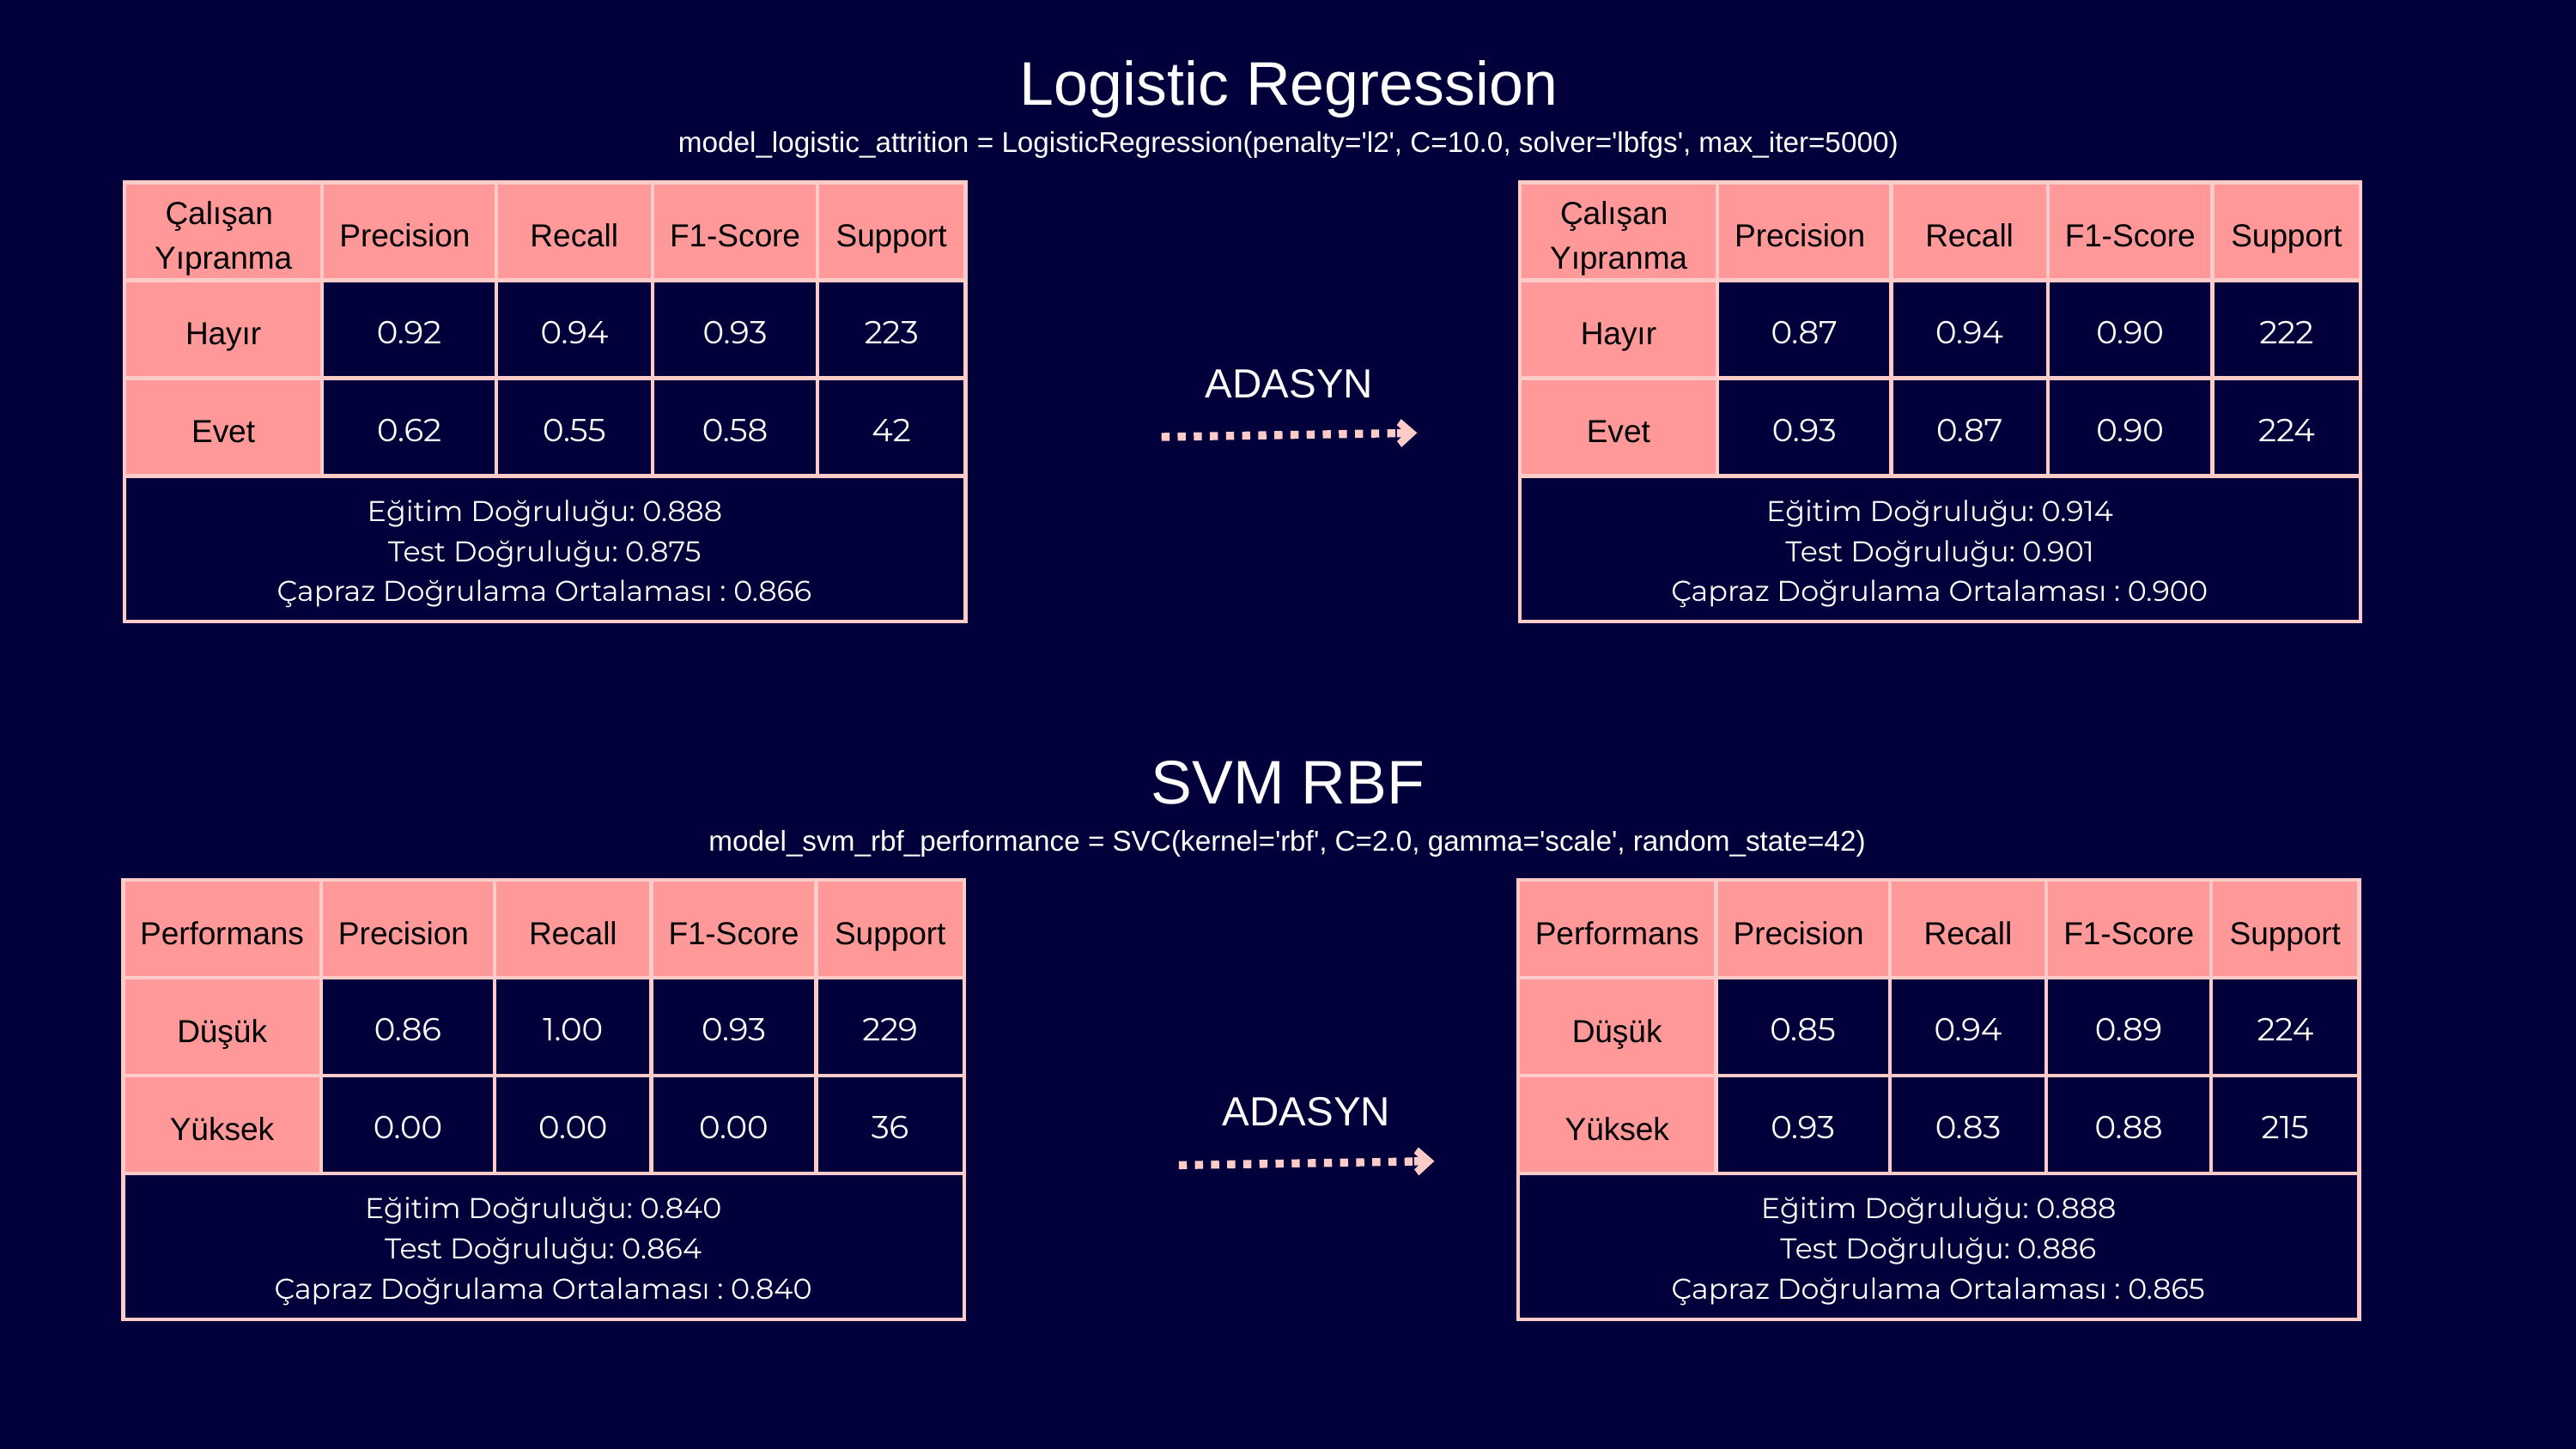

Logistic Regression
model_logistic_attrition = LogisticRegression(penalty='l2', C=10.0, solver='lbfgs', max_iter=5000)

| Çalışan Yıpranma | Precision | Recall | F1-Score | Support |
| --- | --- | --- | --- | --- |
| Hayır | 0.92 | 0.94 | 0.93 | 223 |
| Evet | 0.62 | 0.55 | 0.58 | 42 |
| Eğitim Doğruluğu: 0.888 Test Doğruluğu: 0.875 Çapraz Doğrulama Ortalaması : 0.866 | Eğitim Doğruluğu: 0.888 Test Doğruluğu: 0.875 Çapraz Doğrulama Ortalaması : 0.866 | Eğitim Doğruluğu: 0.888 Test Doğruluğu: 0.875 Çapraz Doğrulama Ortalaması : 0.866 | Eğitim Doğruluğu: 0.888 Test Doğruluğu: 0.875 Çapraz Doğrulama Ortalaması : 0.866 | Eğitim Doğruluğu: 0.888 Test Doğruluğu: 0.875 Çapraz Doğrulama Ortalaması : 0.866 |
| Çalışan Yıpranma | Precision | Recall | F1-Score | Support |
| --- | --- | --- | --- | --- |
| Hayır | 0.87 | 0.94 | 0.90 | 222 |
| Evet | 0.93 | 0.87 | 0.90 | 224 |
| Eğitim Doğruluğu: 0.914 Test Doğruluğu: 0.901 Çapraz Doğrulama Ortalaması : 0.900 | Eğitim Doğruluğu: 0.914 Test Doğruluğu: 0.901 Çapraz Doğrulama Ortalaması : 0.900 | Eğitim Doğruluğu: 0.914 Test Doğruluğu: 0.901 Çapraz Doğrulama Ortalaması : 0.900 | Eğitim Doğruluğu: 0.914 Test Doğruluğu: 0.901 Çapraz Doğrulama Ortalaması : 0.900 | Eğitim Doğruluğu: 0.914 Test Doğruluğu: 0.901 Çapraz Doğrulama Ortalaması : 0.900 |
ADASYN

SVM RBF
model_svm_rbf_performance = SVC(kernel='rbf', C=2.0, gamma='scale', random_state=42)
| Performans | Precision | Recall | F1-Score | Support |
| --- | --- | --- | --- | --- |
| Düşük | 0.86 | 1.00 | 0.93 | 229 |
| Yüksek | 0.00 | 0.00 | 0.00 | 36 |
| Eğitim Doğruluğu: 0.840 Test Doğruluğu: 0.864 Çapraz Doğrulama Ortalaması : 0.840 | Eğitim Doğruluğu: 0.840 Test Doğruluğu: 0.864 Çapraz Doğrulama Ortalaması : 0.840 | Eğitim Doğruluğu: 0.840 Test Doğruluğu: 0.864 Çapraz Doğrulama Ortalaması : 0.840 | Eğitim Doğruluğu: 0.840 Test Doğruluğu: 0.864 Çapraz Doğrulama Ortalaması : 0.840 | Eğitim Doğruluğu: 0.840 Test Doğruluğu: 0.864 Çapraz Doğrulama Ortalaması : 0.840 |
| Performans | Precision | Recall | F1-Score | Support |
| --- | --- | --- | --- | --- |
| Düşük | 0.85 | 0.94 | 0.89 | 224 |
| Yüksek | 0.93 | 0.83 | 0.88 | 215 |
| Eğitim Doğruluğu: 0.888 Test Doğruluğu: 0.886 Çapraz Doğrulama Ortalaması : 0.865 | Eğitim Doğruluğu: 0.888 Test Doğruluğu: 0.886 Çapraz Doğrulama Ortalaması : 0.865 | Eğitim Doğruluğu: 0.888 Test Doğruluğu: 0.886 Çapraz Doğrulama Ortalaması : 0.865 | Eğitim Doğruluğu: 0.888 Test Doğruluğu: 0.886 Çapraz Doğrulama Ortalaması : 0.865 | Eğitim Doğruluğu: 0.888 Test Doğruluğu: 0.886 Çapraz Doğrulama Ortalaması : 0.865 |
ADASYN